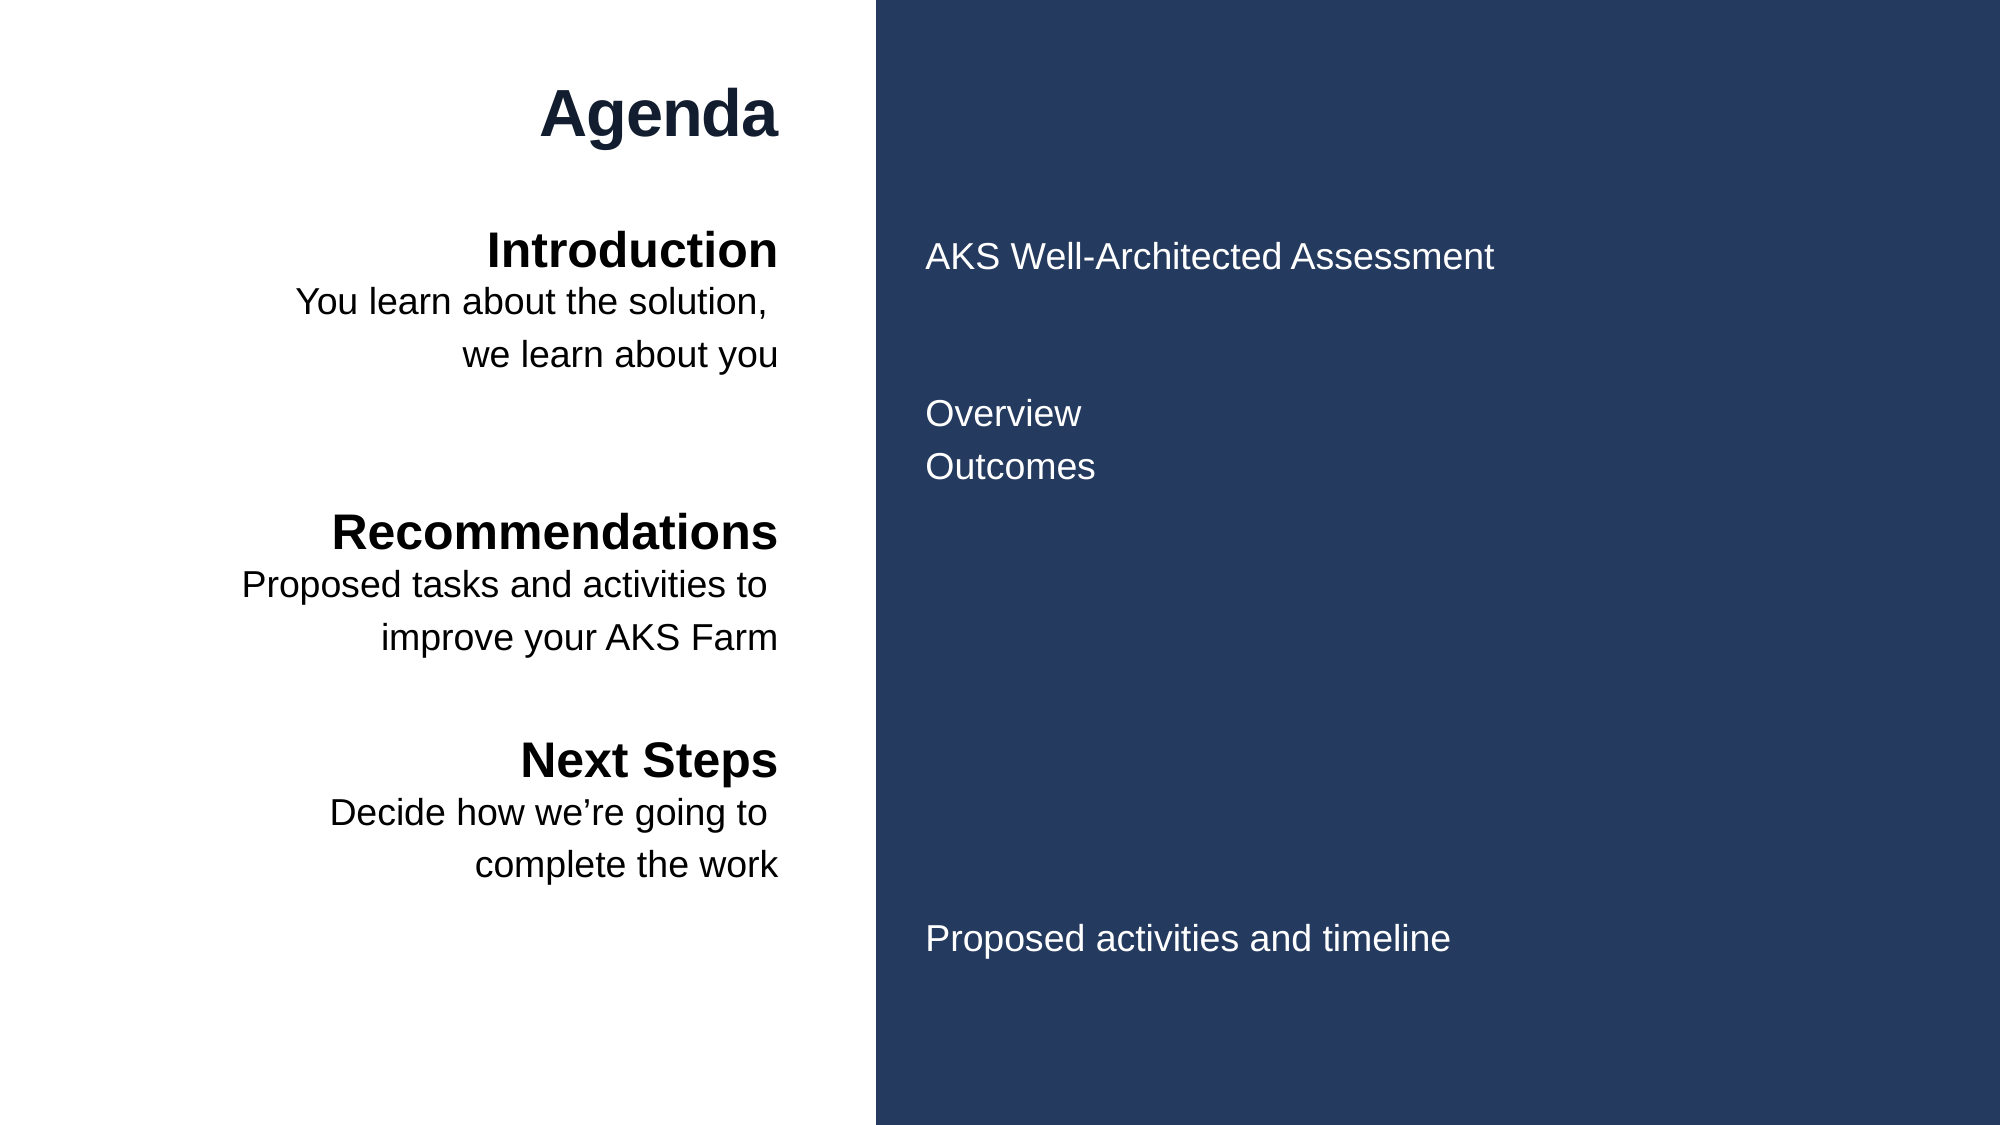

# Agenda
Introduction
You learn about the solution,
we learn about you

Recommendations
Proposed tasks and activities to
improve your AKS Farm
Next Steps
Decide how we’re going to
complete the work
AKS Well-Architected Assessment

Overview
Outcomes

Proposed activities and timeline